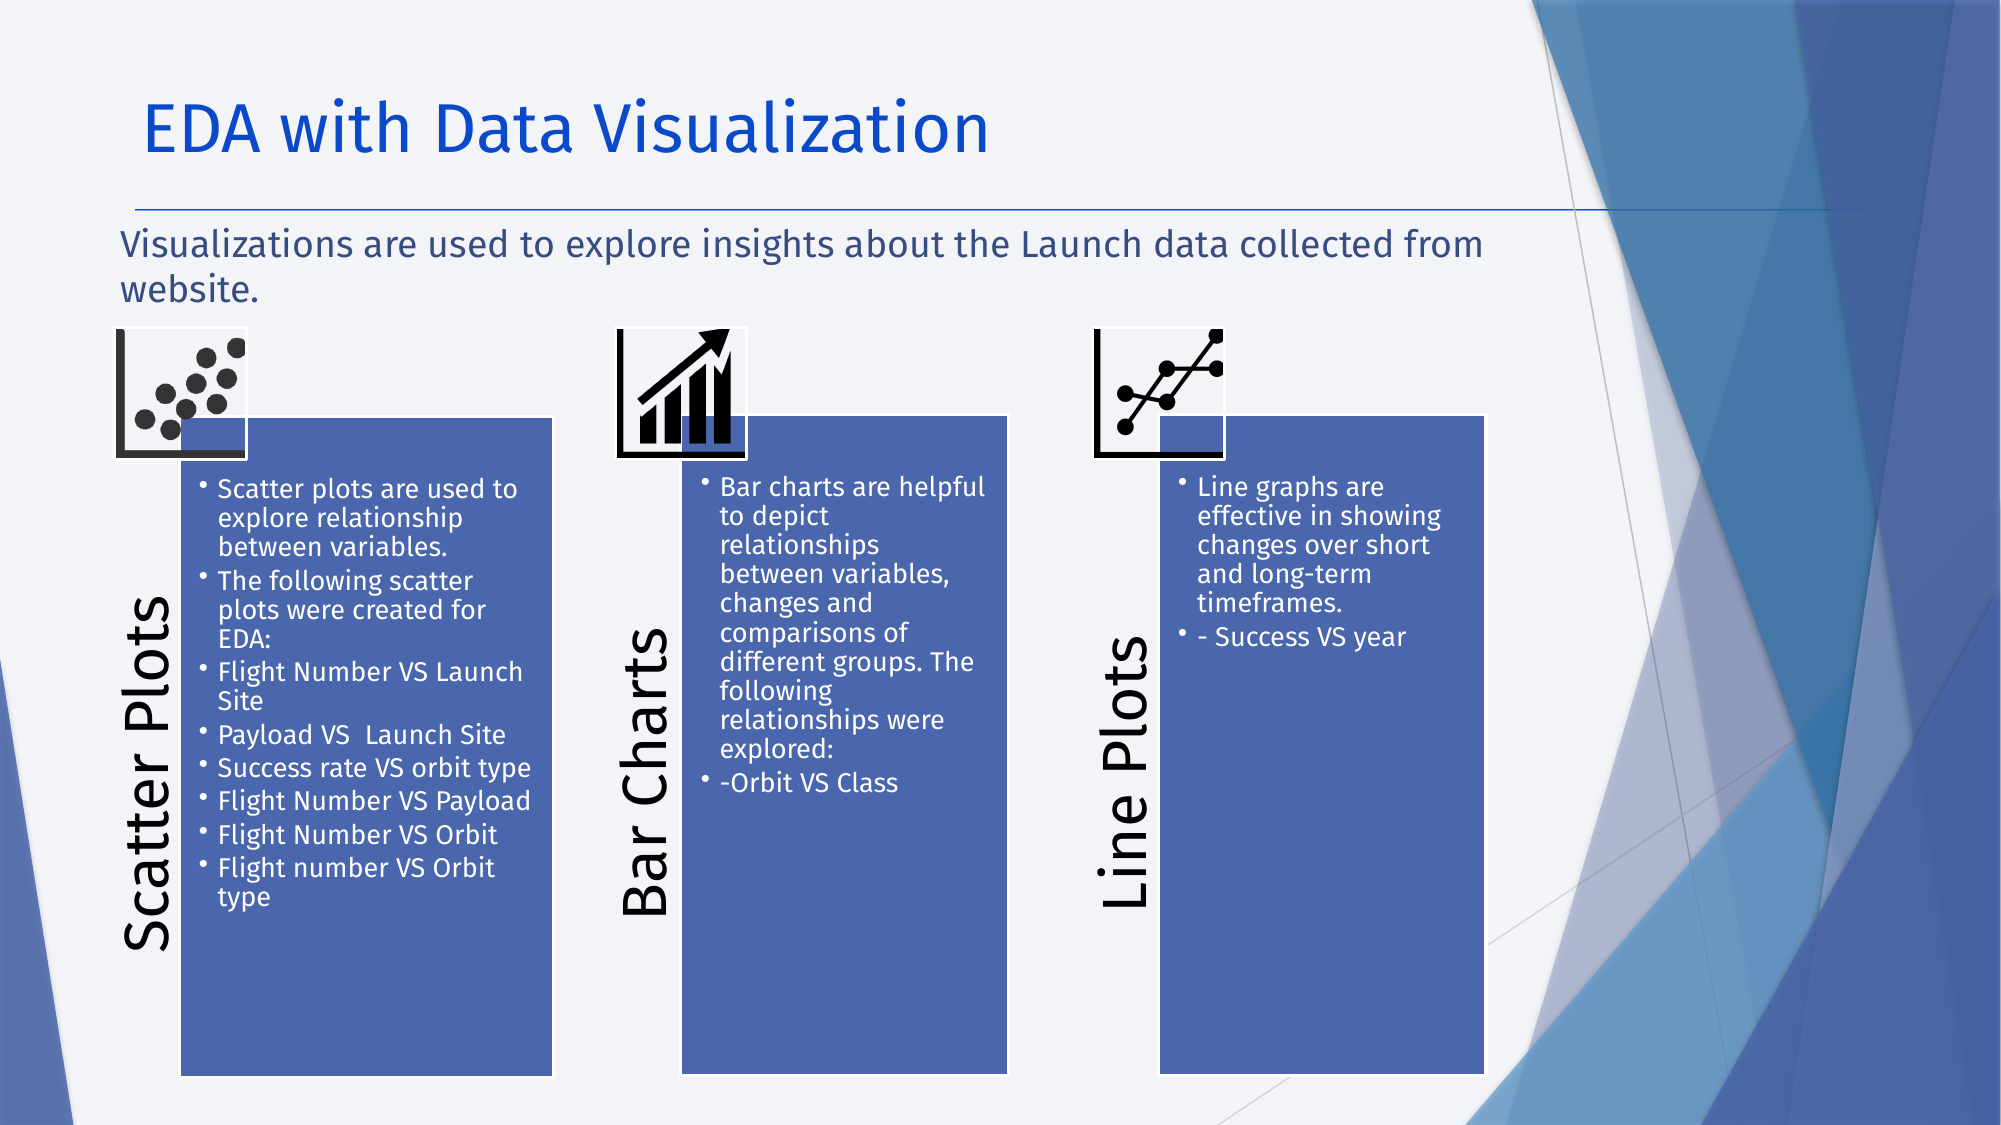

EDA with Data Visualization
Visualizations are used to explore insights about the Launch data collected from website.
Scatter Plots
Scatter plots are used to explore relationship between variables.
The following scatter plots were created for EDA:
Flight Number VS Launch Site
Payload VS  Launch Site
Success rate VS orbit type
Flight Number VS Payload
Flight Number VS Orbit
Flight number VS Orbit type
Bar Charts
Bar charts are helpful to depict relationships between variables, changes and comparisons of different groups. The following relationships were explored:
-Orbit VS Class
Line Plots
Line graphs are effective in showing changes over short and long-term timeframes.
- Success VS year